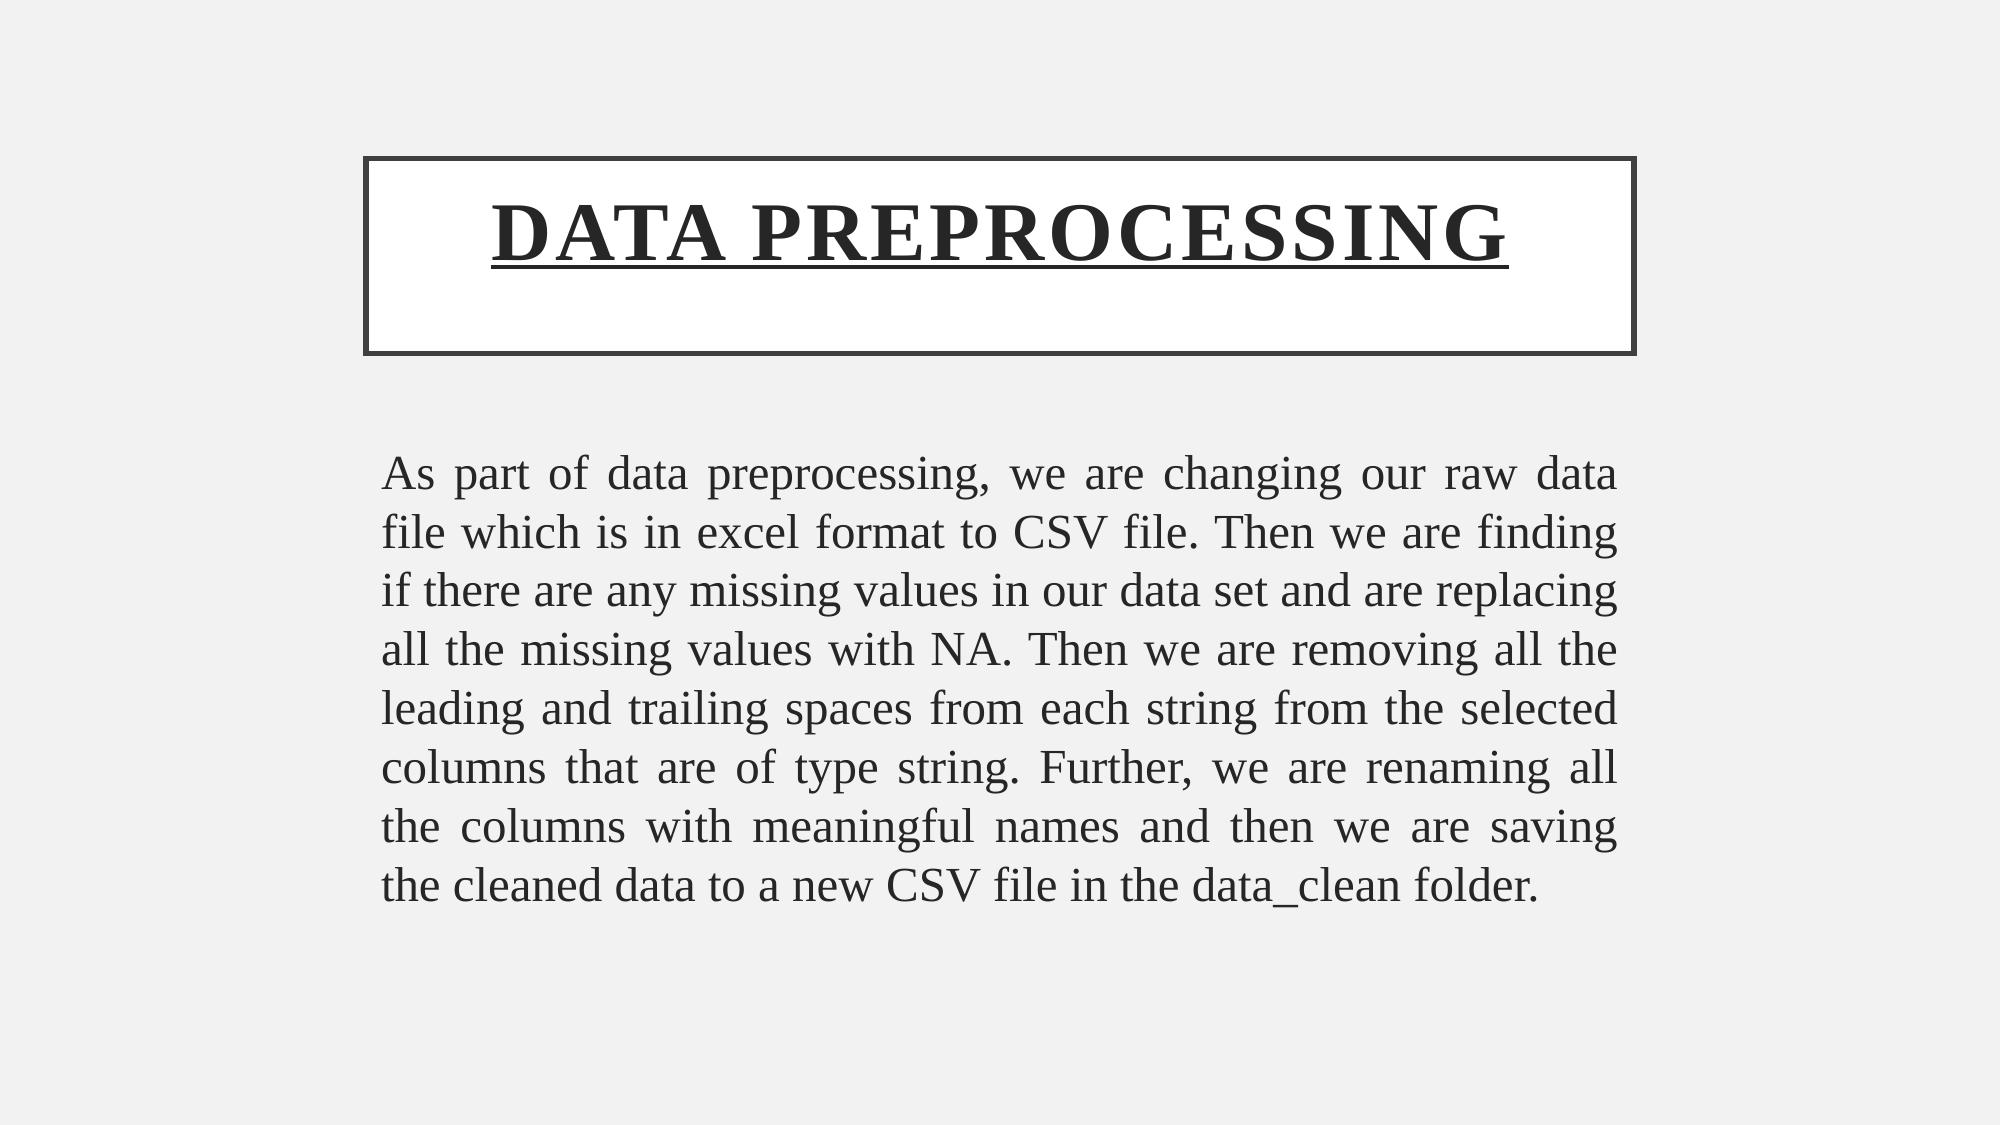

# Data Preprocessing
As part of data preprocessing, we are changing our raw data file which is in excel format to CSV file. Then we are finding if there are any missing values in our data set and are replacing all the missing values with NA. Then we are removing all the leading and trailing spaces from each string from the selected columns that are of type string. Further, we are renaming all the columns with meaningful names and then we are saving the cleaned data to a new CSV file in the data_clean folder.